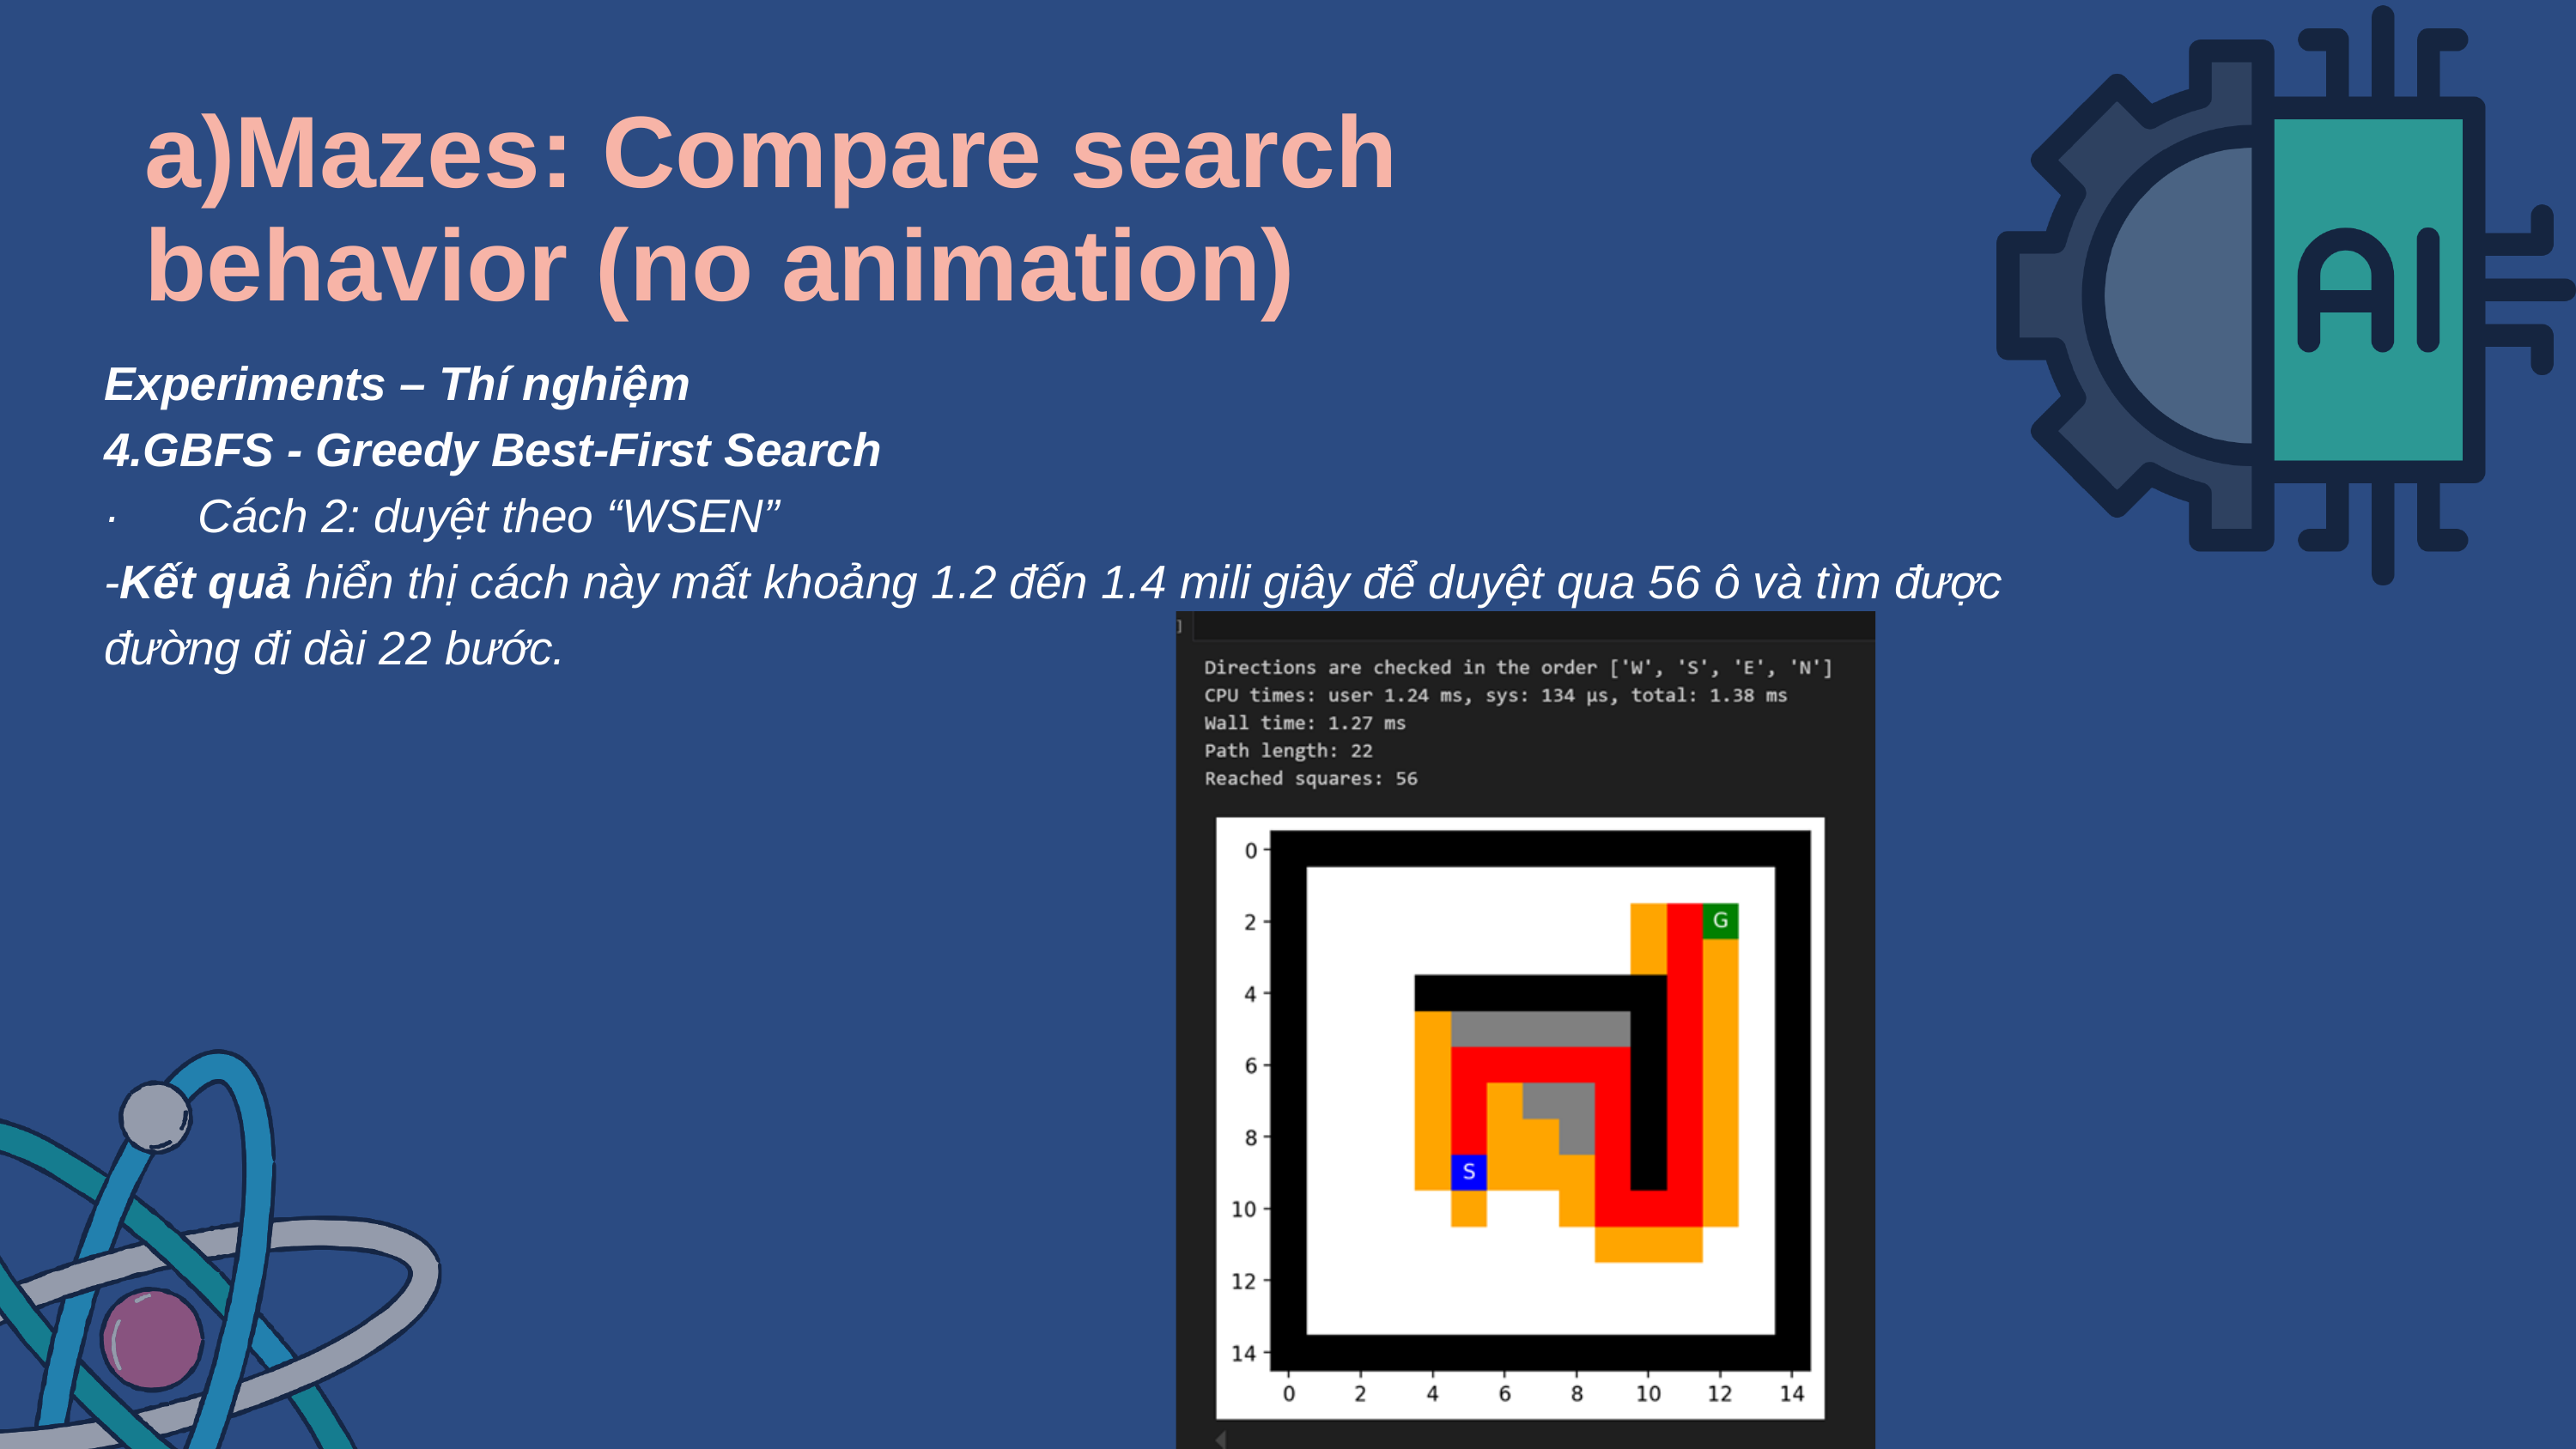

a)Mazes: Compare search behavior (no animation)
Experiments – Thí nghiệm
4.GBFS - Greedy Best-First Search
·      Cách 2: duyệt theo “WSEN”
-Kết quả hiển thị cách này mất khoảng 1.2 đến 1.4 mili giây để duyệt qua 56 ô và tìm được đường đi dài 22 bước.